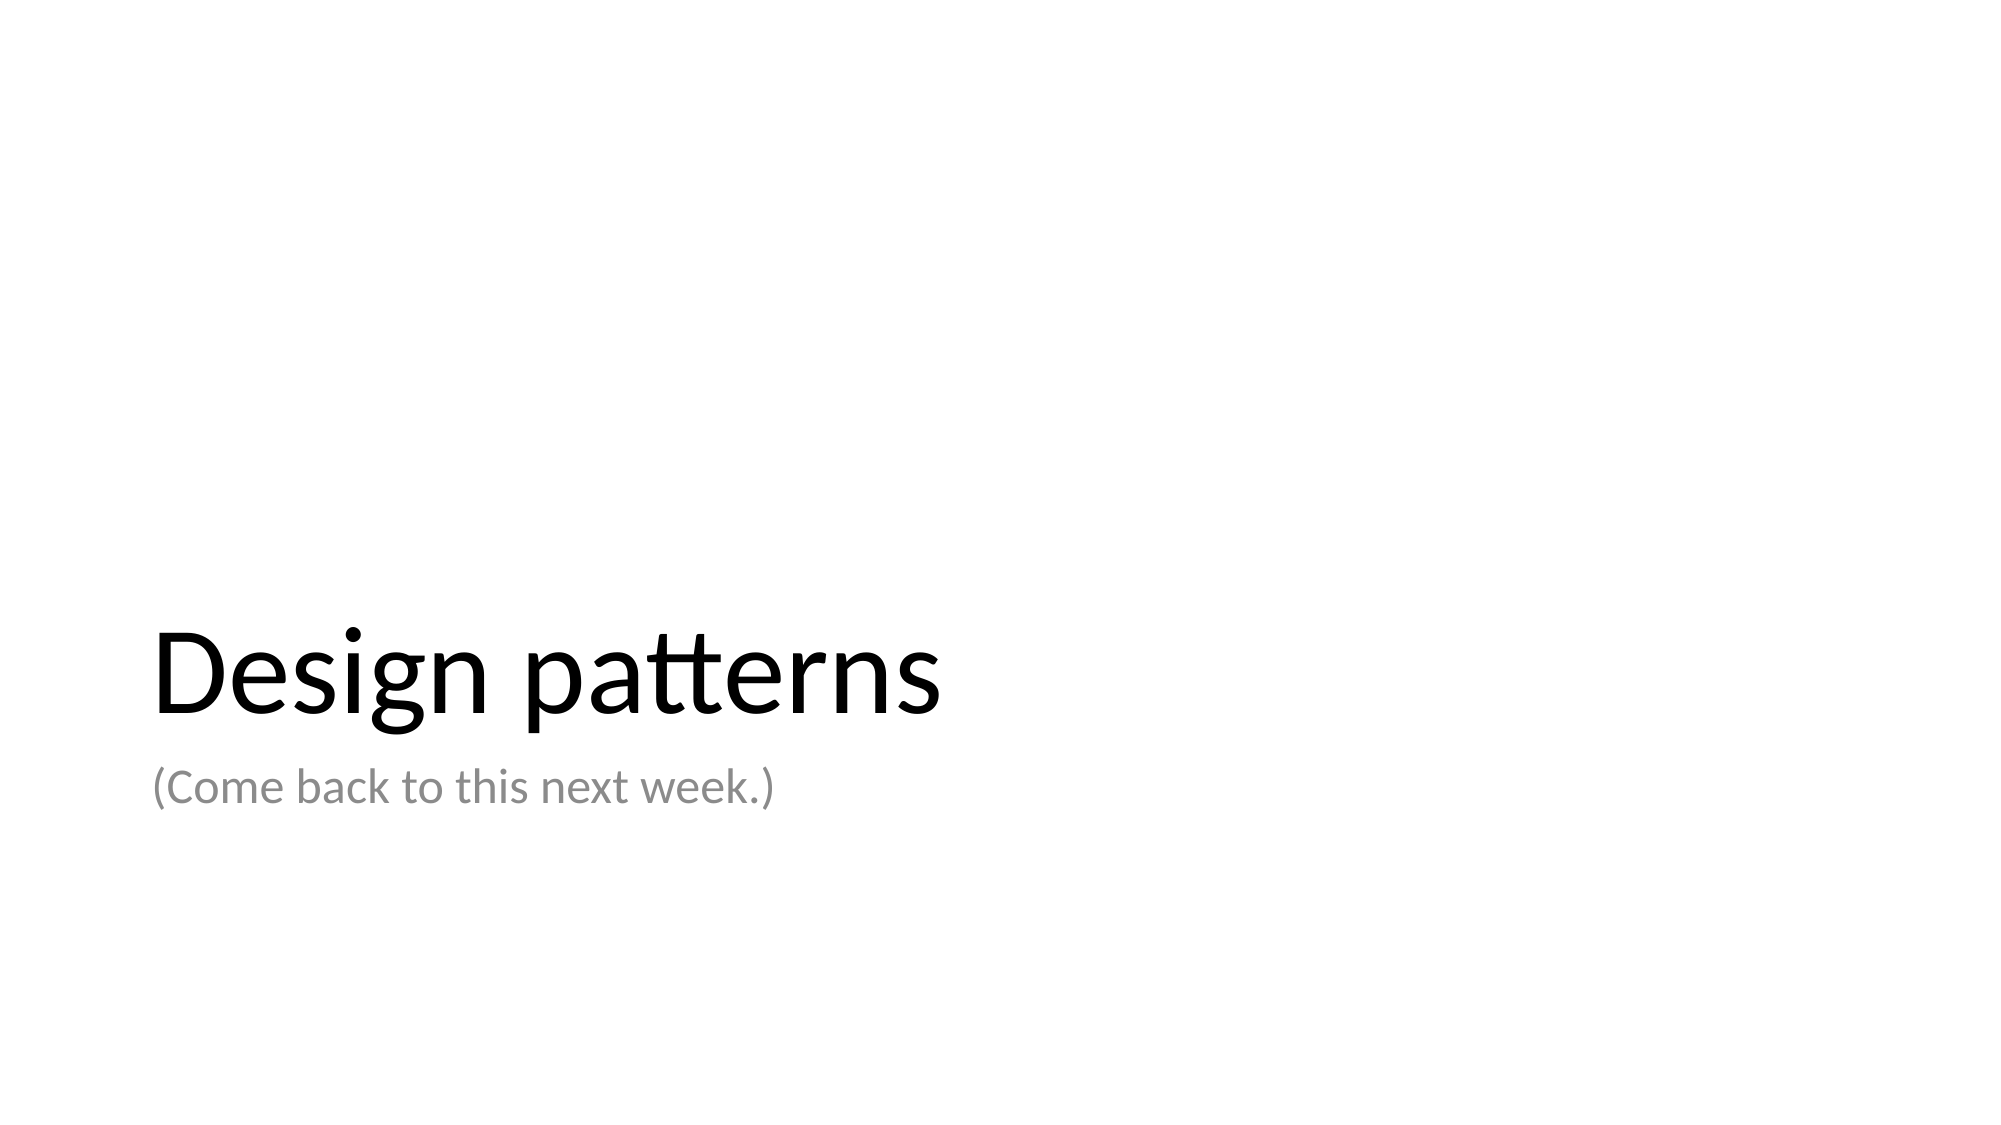

# Design patterns
(Come back to this next week.)